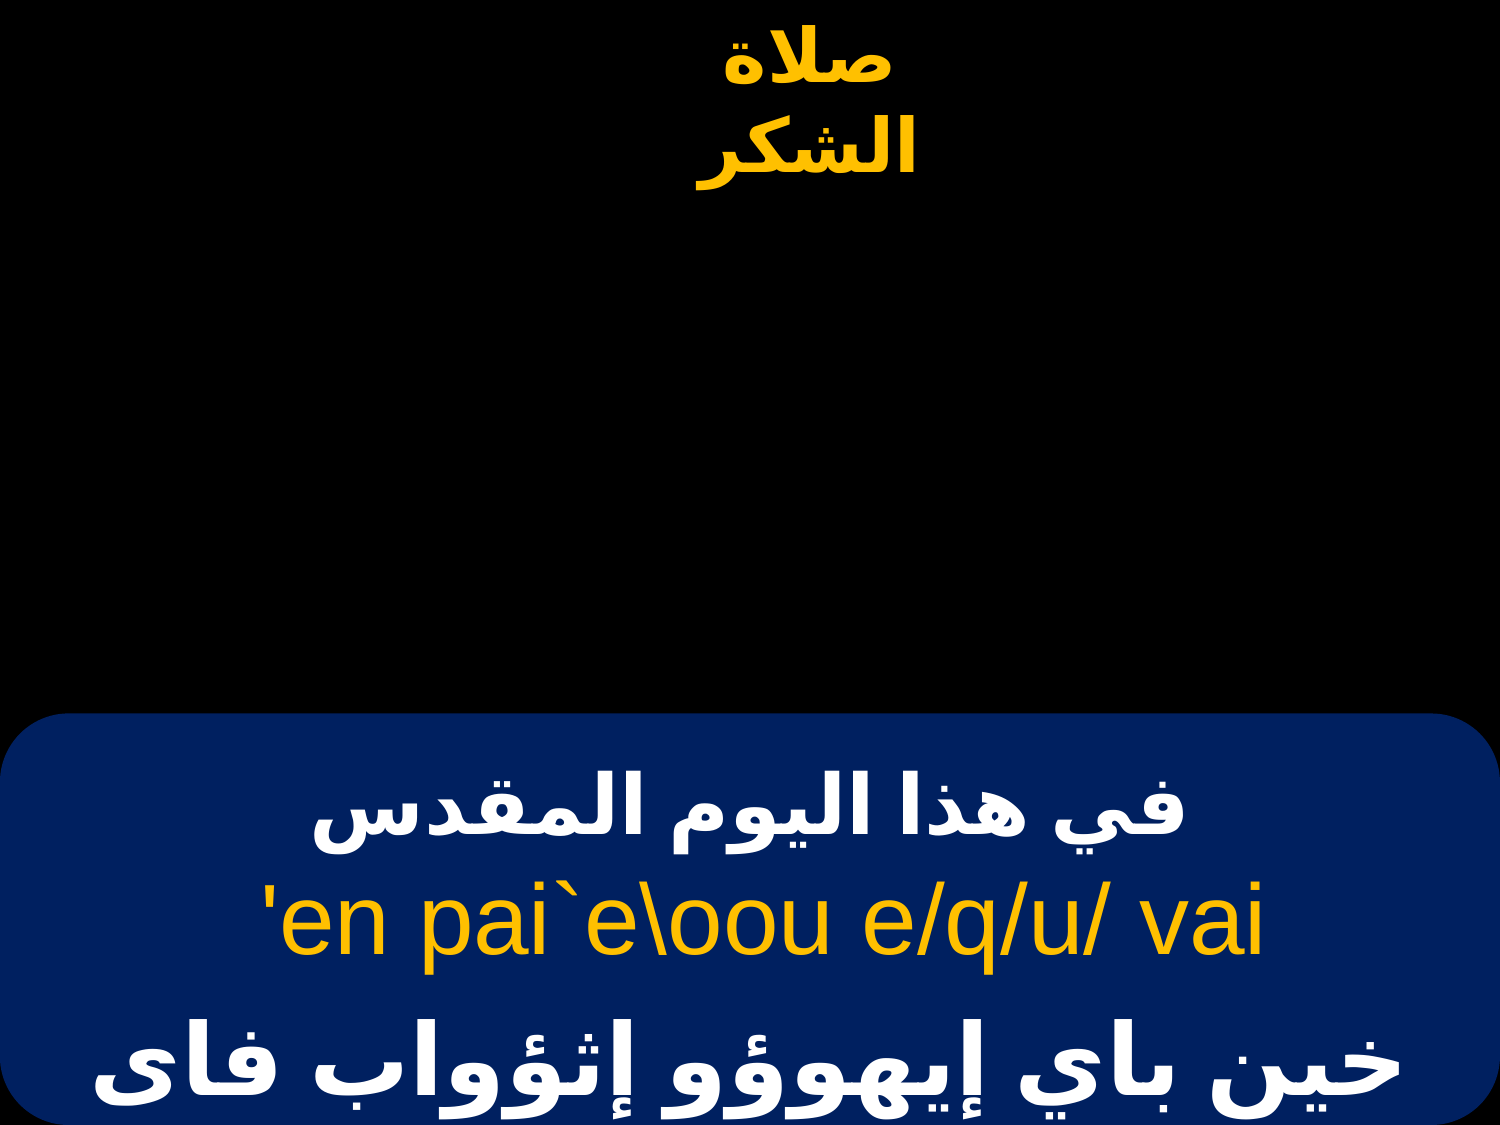

# في هذا اليوم المقدس
 'en pai`e\oou e/q/u/ vai
خين باي إيهوؤو إثؤواب فاى